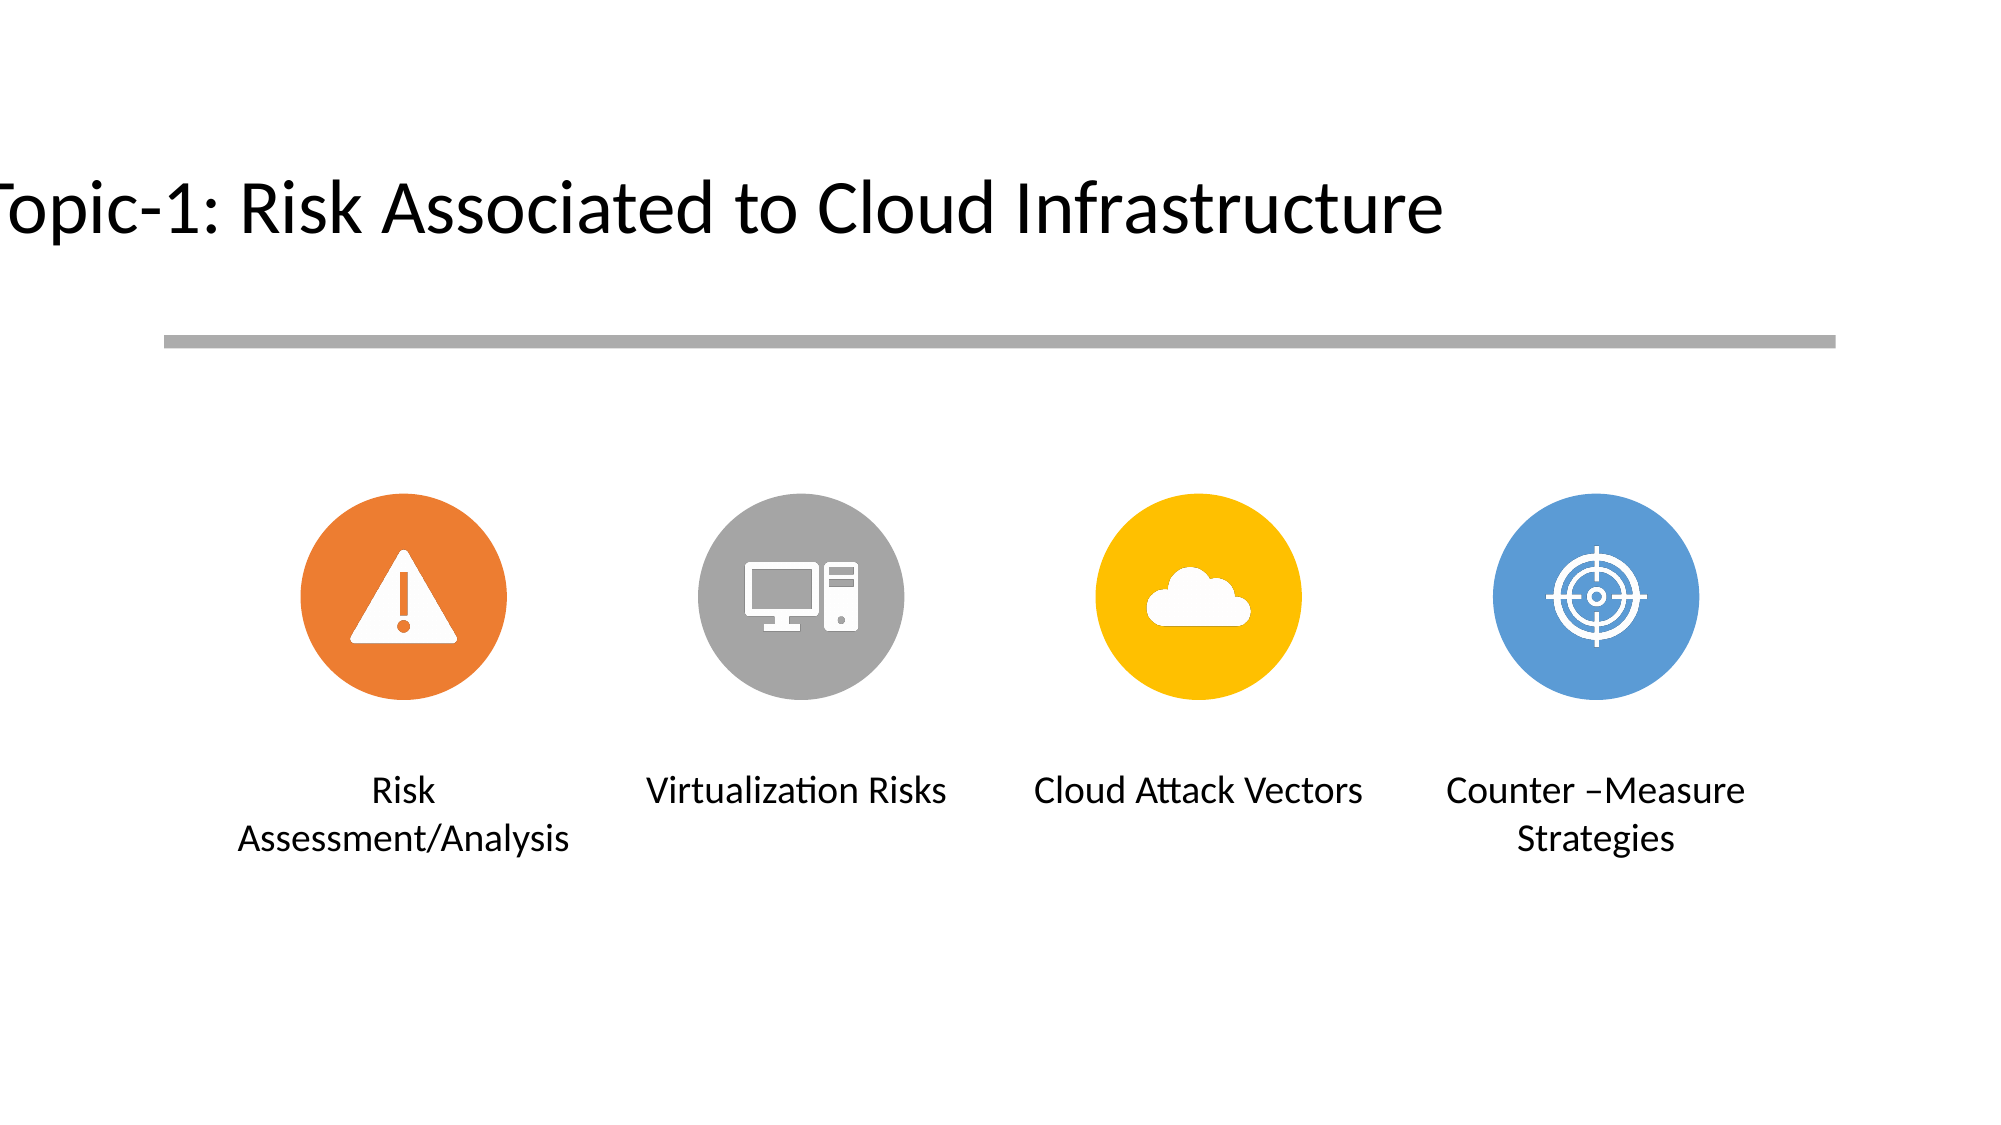

# Topic-1: Risk Associated to Cloud Infrastructure

Risk Assessment/Analysis
Virtualization Risks
Cloud Attack Vectors
Counter –Measure Strategies